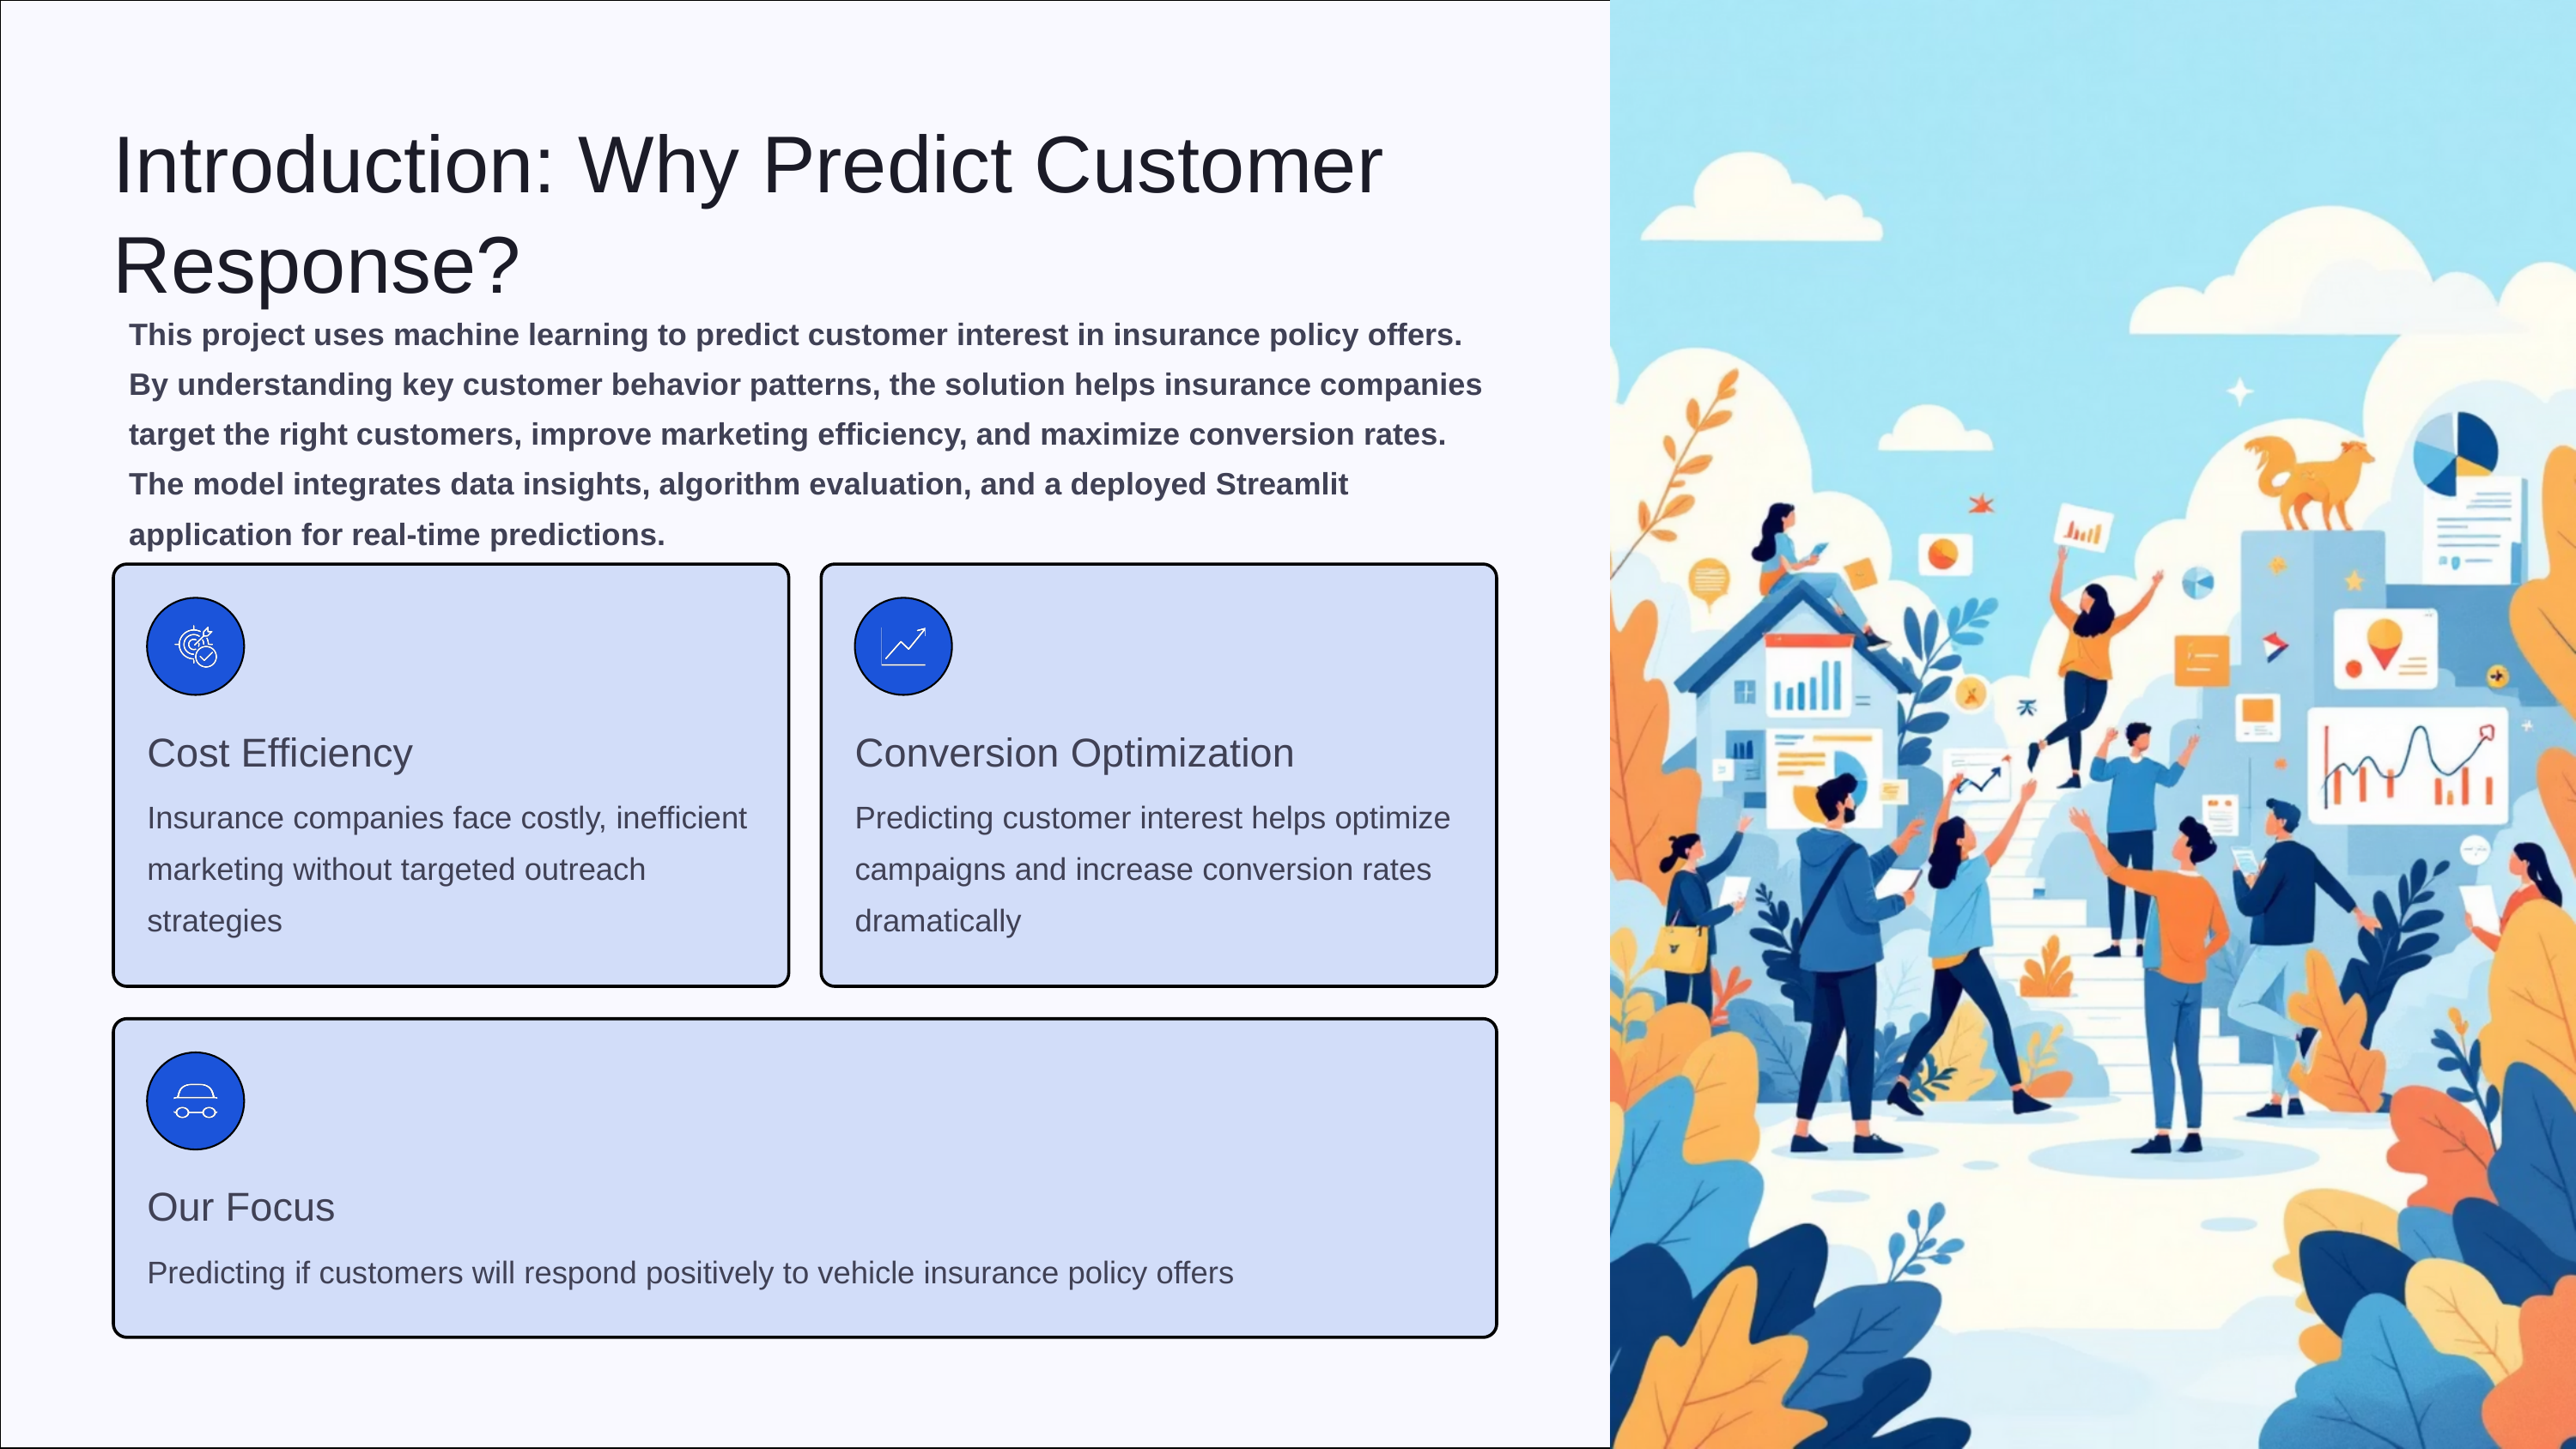

Introduction: Why Predict Customer Response?
This project uses machine learning to predict customer interest in insurance policy offers. By understanding key customer behavior patterns, the solution helps insurance companies target the right customers, improve marketing efficiency, and maximize conversion rates. The model integrates data insights, algorithm evaluation, and a deployed Streamlit application for real-time predictions.

Cost Efficiency
Conversion Optimization
Insurance companies face costly, inefficient marketing without targeted outreach strategies
Predicting customer interest helps optimize campaigns and increase conversion rates dramatically

Our Focus
Predicting if customers will respond positively to vehicle insurance policy offers